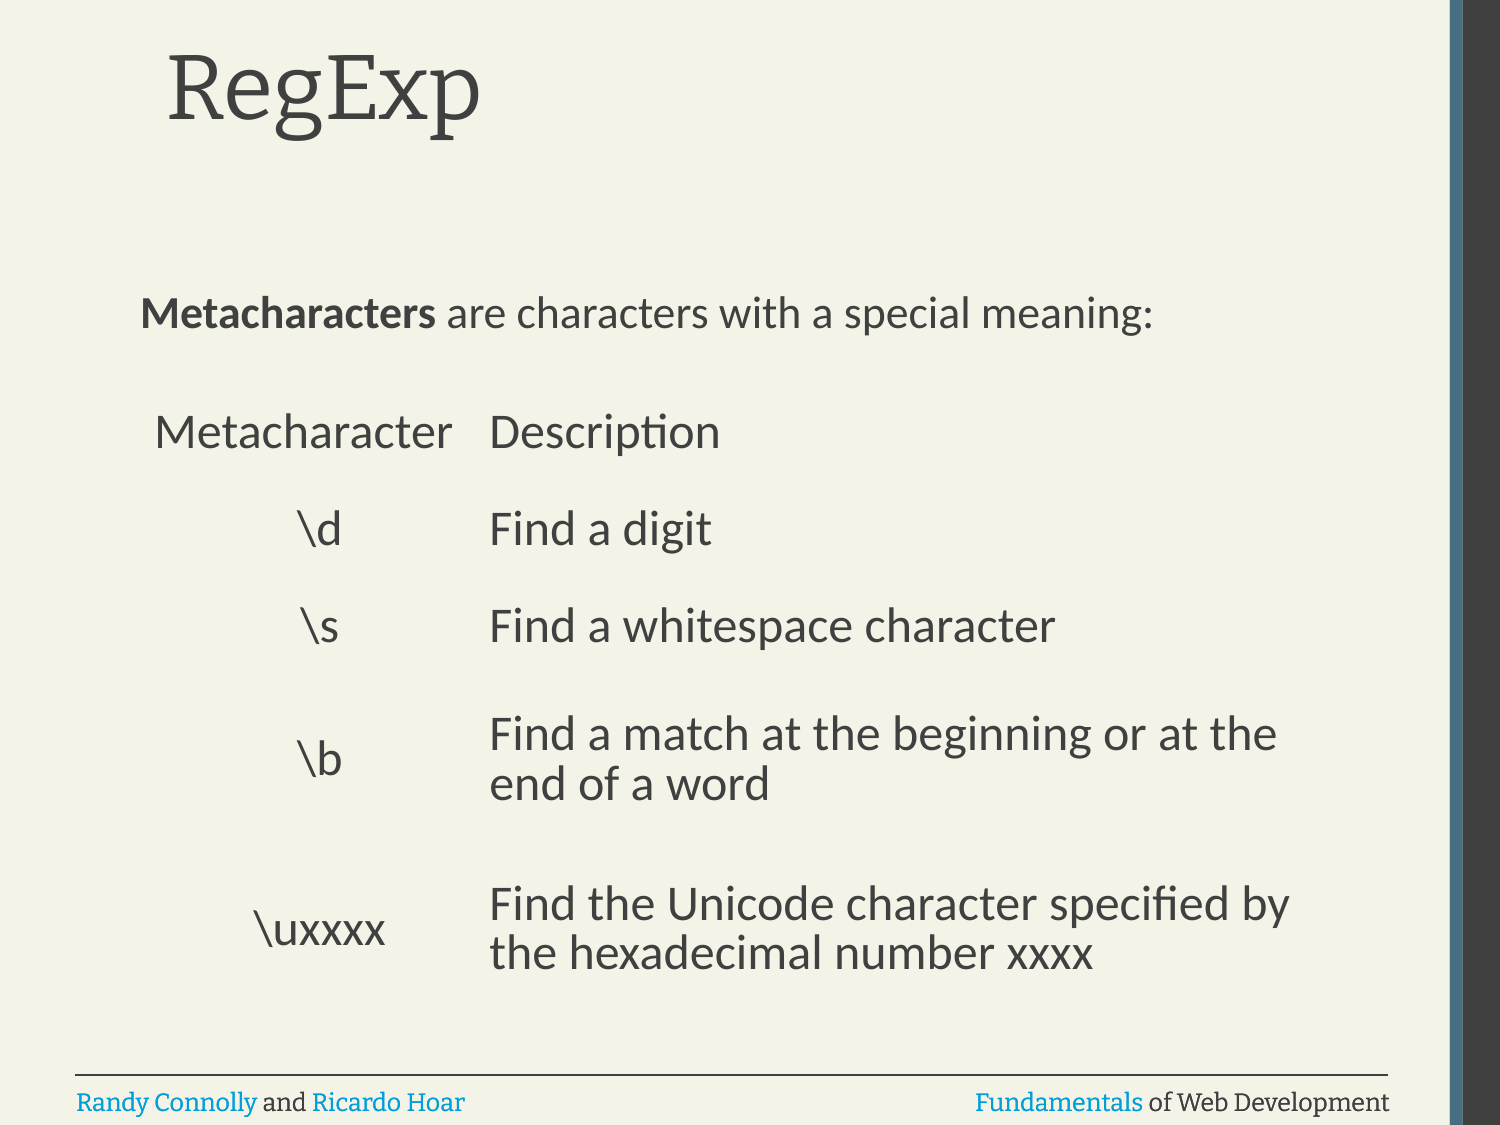

# RegExp
Metacharacters are characters with a special meaning:
| Metacharacter | Description |
| --- | --- |
| \d | Find a digit |
| \s | Find a whitespace character |
| \b | Find a match at the beginning or at the end of a word |
| \uxxxx | Find the Unicode character specified by the hexadecimal number xxxx |